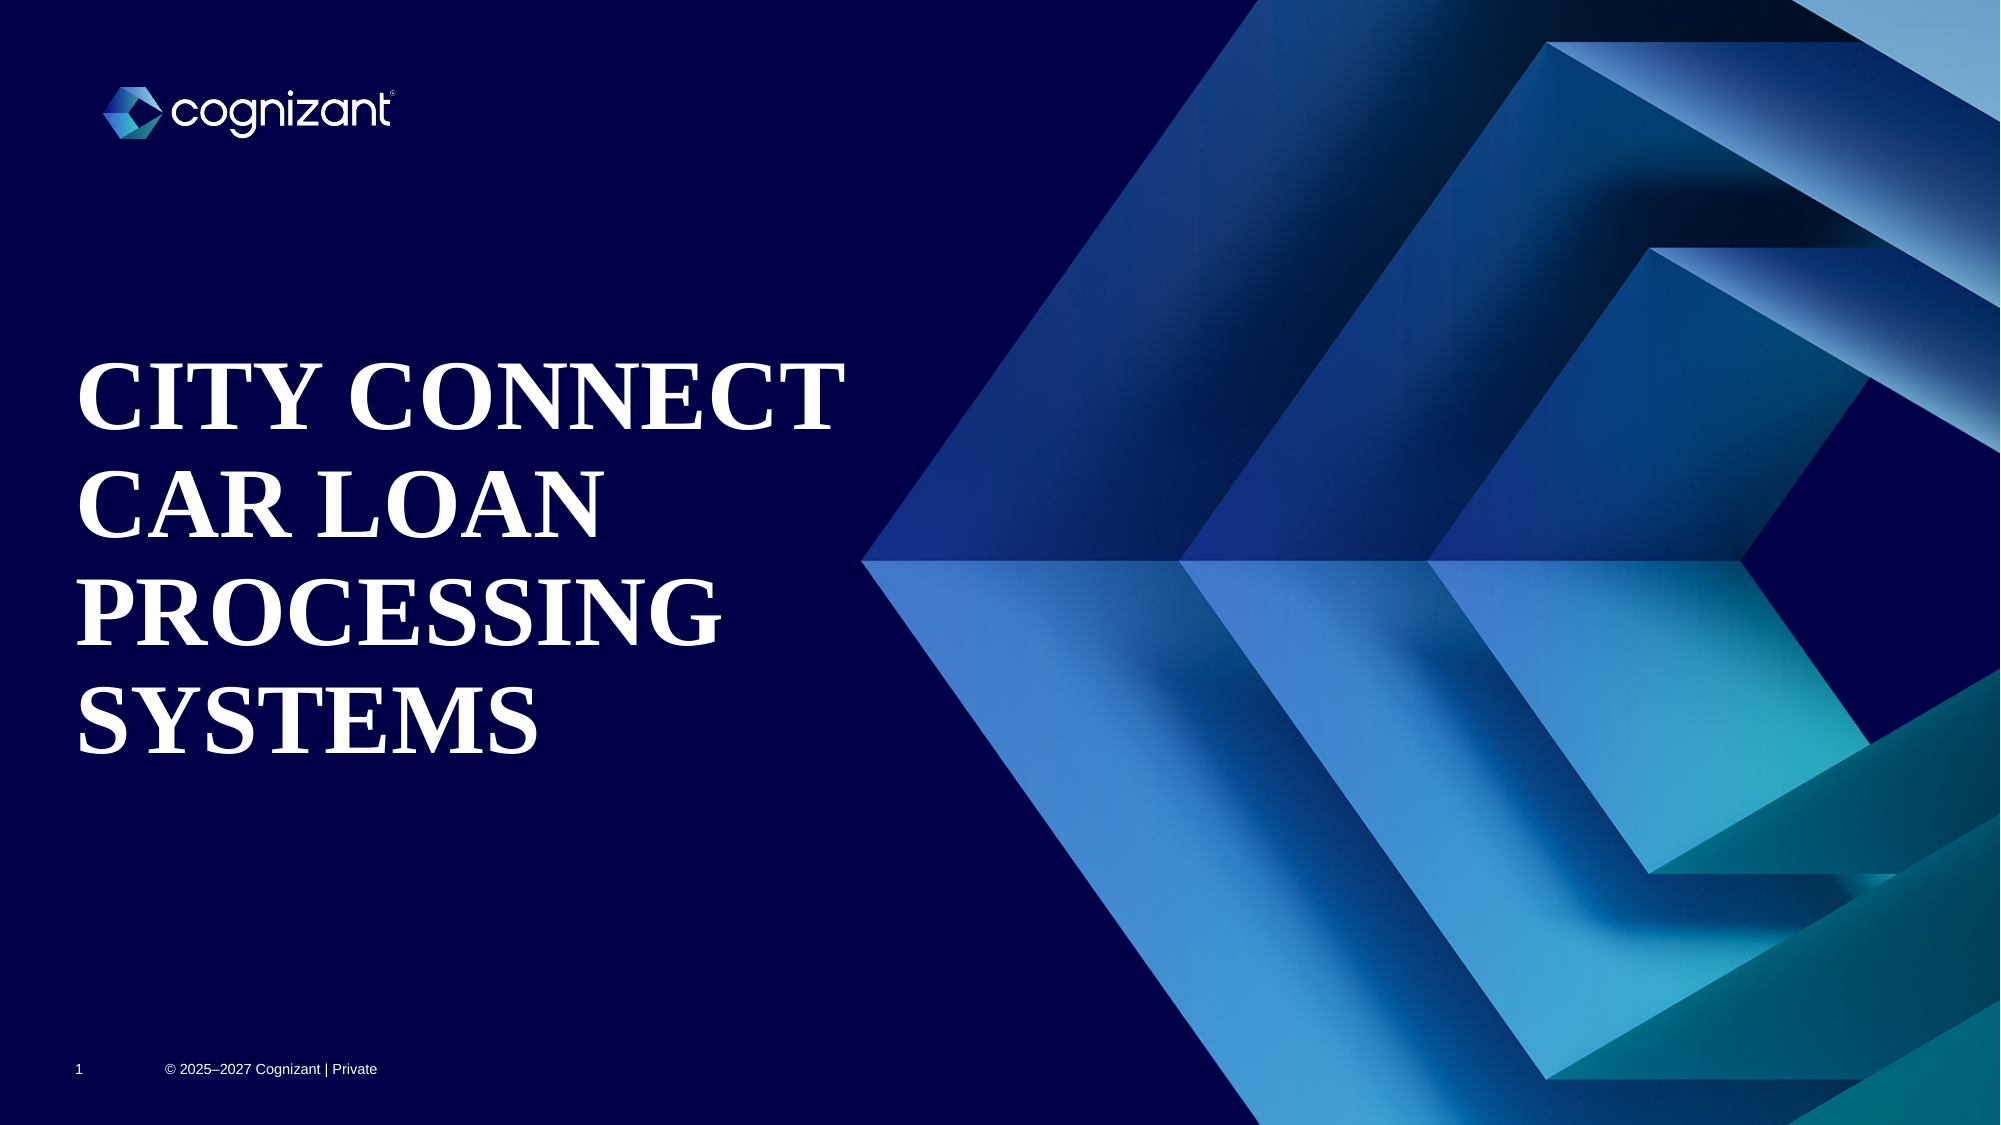

# CITY CONNECT CAR LOAN PROCESSING SYSTEMS

1
© 2025–2027 Cognizant | Private